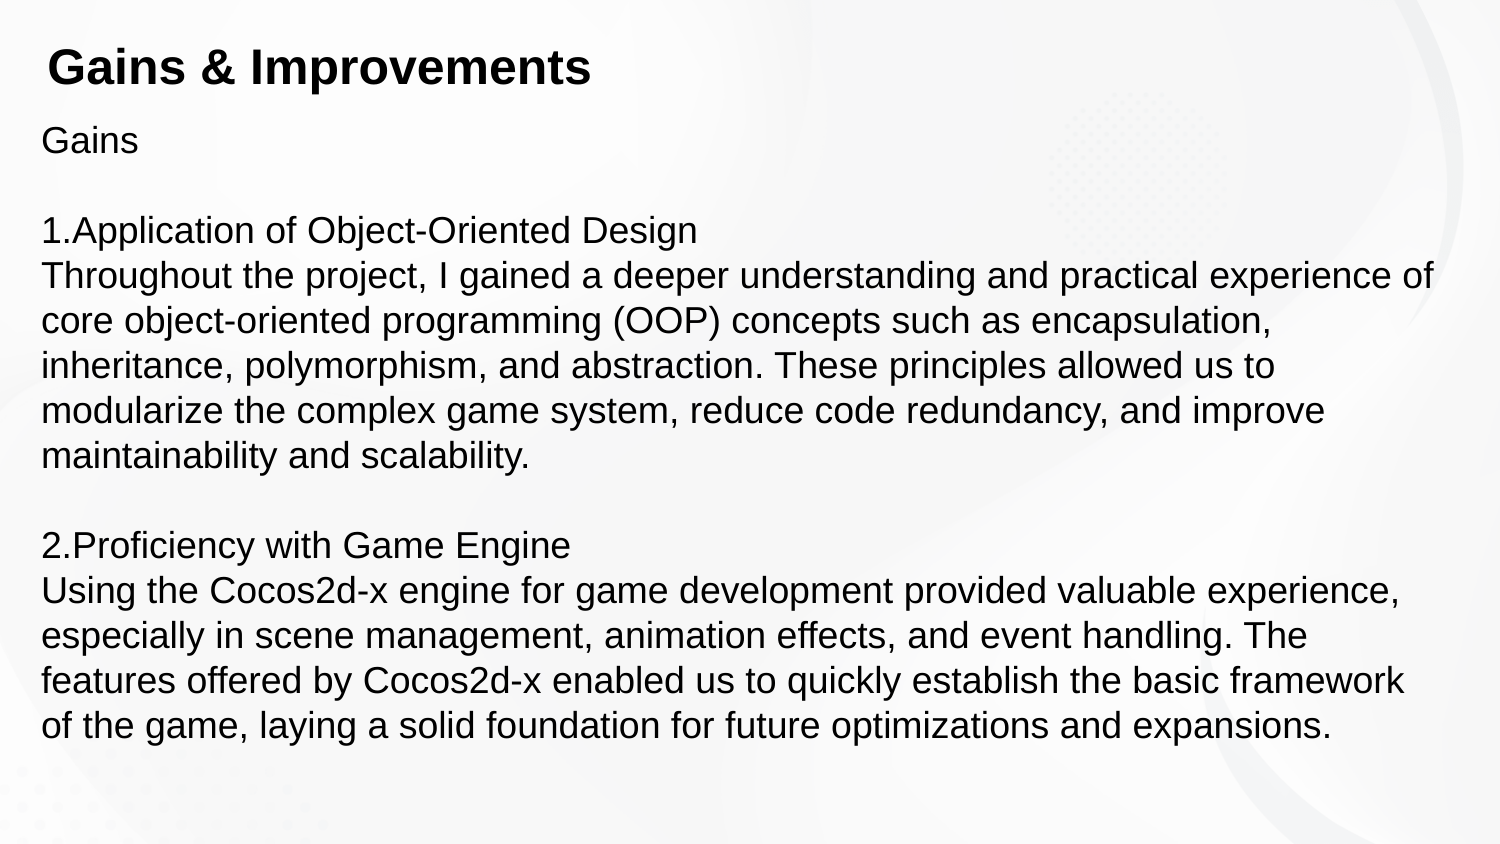

Gains & Improvements
Gains

1.Application of Object-Oriented Design
Throughout the project, I gained a deeper understanding and practical experience of core object-oriented programming (OOP) concepts such as encapsulation, inheritance, polymorphism, and abstraction. These principles allowed us to modularize the complex game system, reduce code redundancy, and improve maintainability and scalability.

2.Proficiency with Game Engine
Using the Cocos2d-x engine for game development provided valuable experience, especially in scene management, animation effects, and event handling. The features offered by Cocos2d-x enabled us to quickly establish the basic framework of the game, laying a solid foundation for future optimizations and expansions.